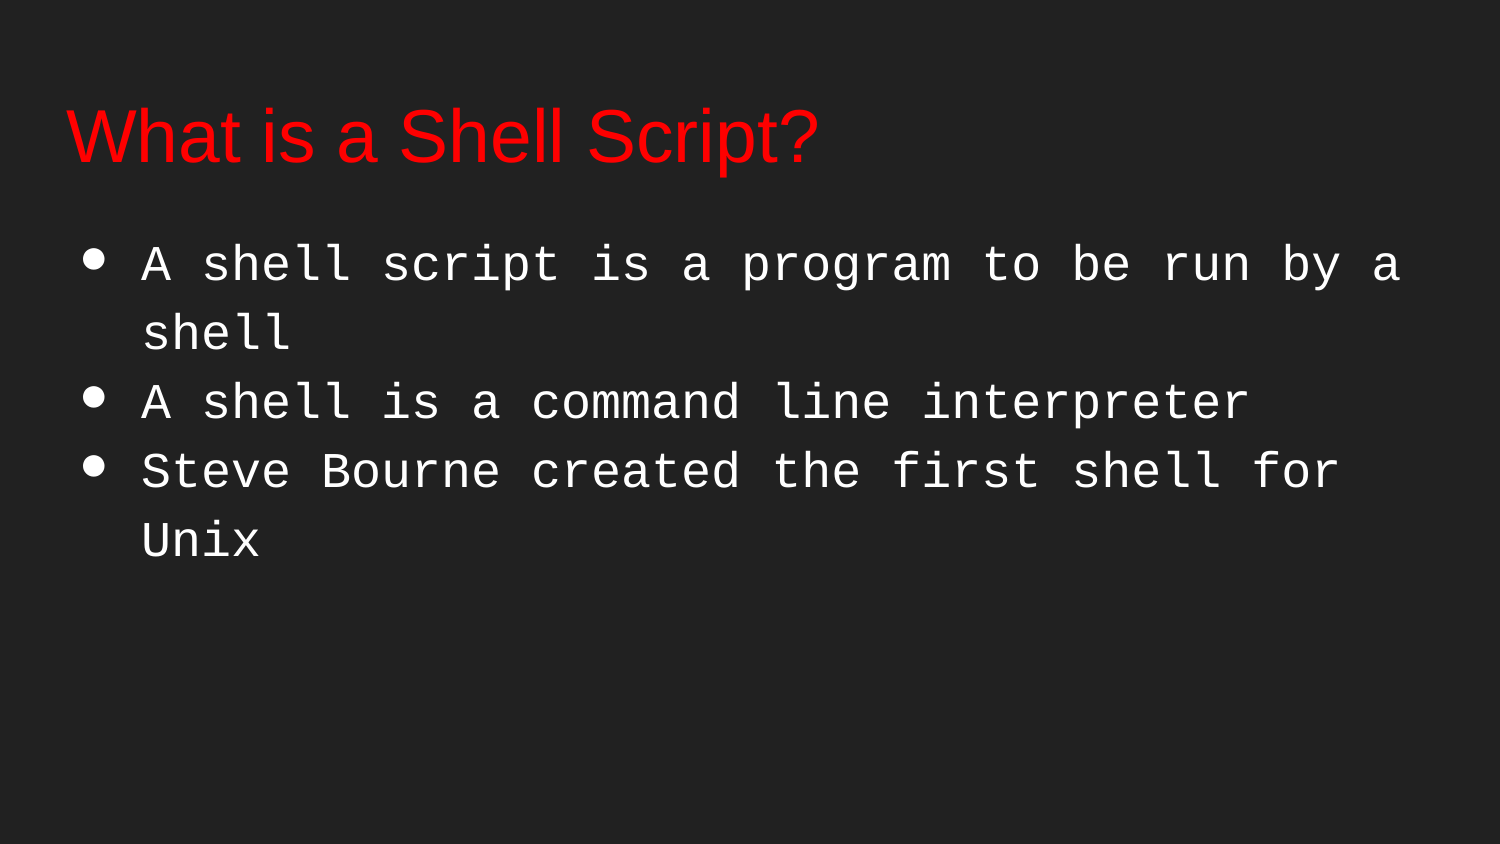

# What is a Shell Script?
A shell script is a program to be run by a shell
A shell is a command line interpreter
Steve Bourne created the first shell for Unix